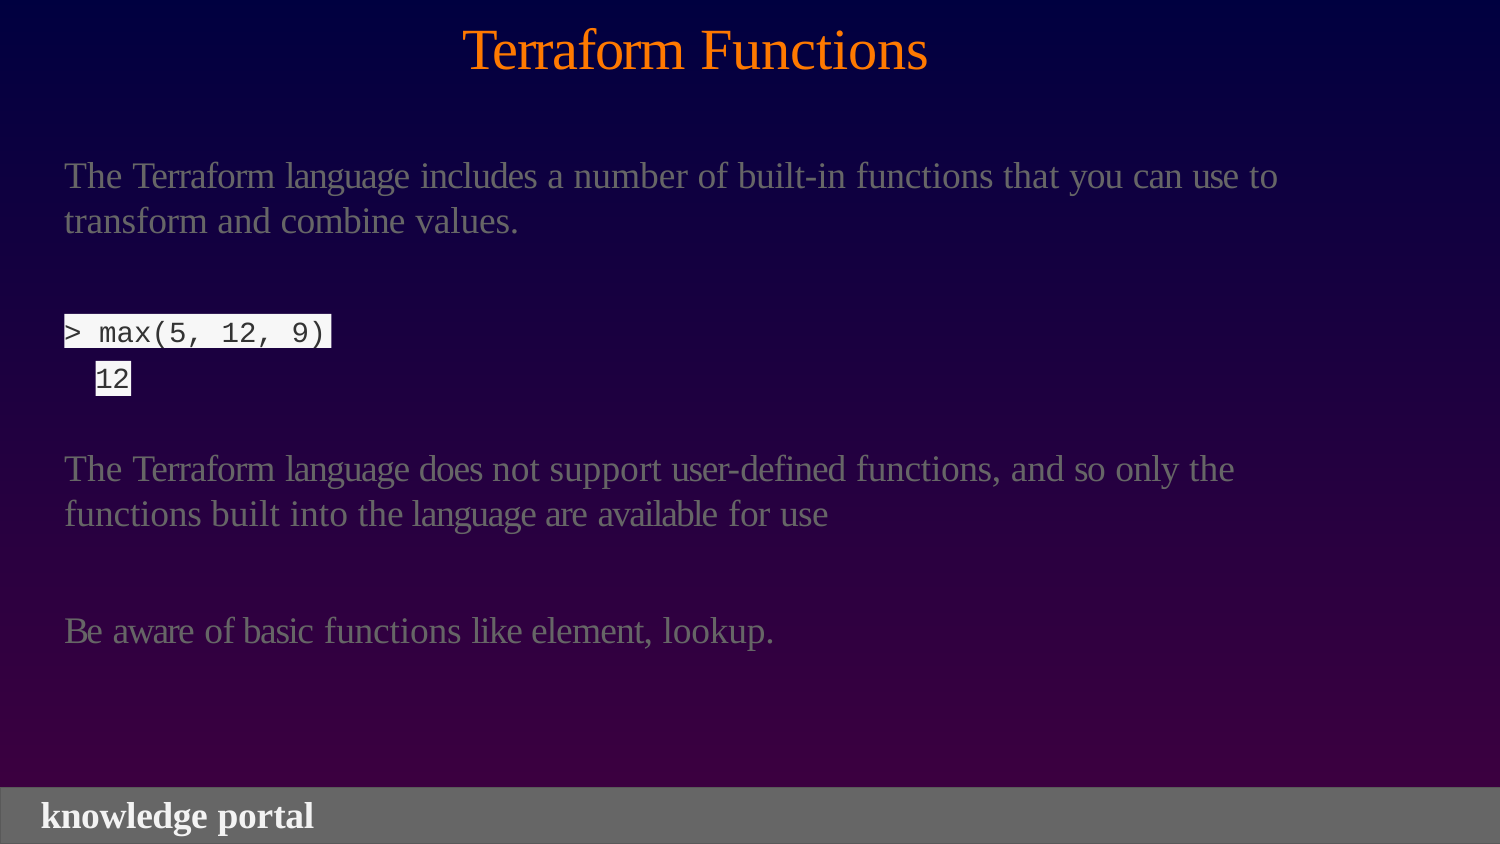

# Terraform Functions
The Terraform language includes a number of built-in functions that you can use to transform and combine values.
> max(5, 12, 9)
12

The Terraform language does not support user-defined functions, and so only the functions built into the language are available for use

Be aware of basic functions like element, lookup.

knowledge portal